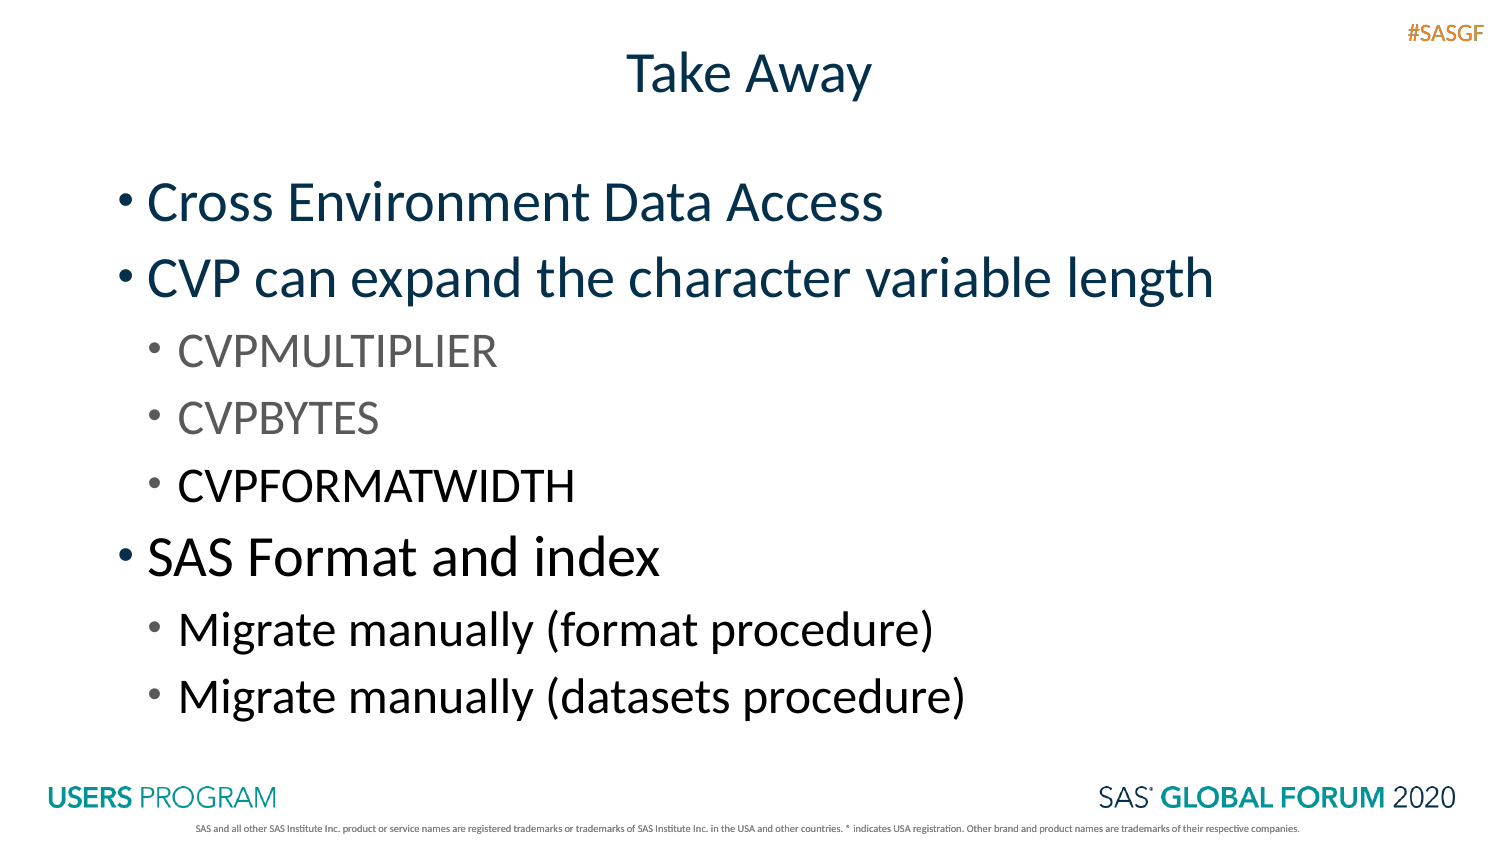

# Take Away

Cross Environment Data Access
CVP can expand the character variable length
CVPMULTIPLIER
CVPBYTES
CVPFORMATWIDTH
SAS Format and index
Migrate manually (format procedure)
Migrate manually (datasets procedure)